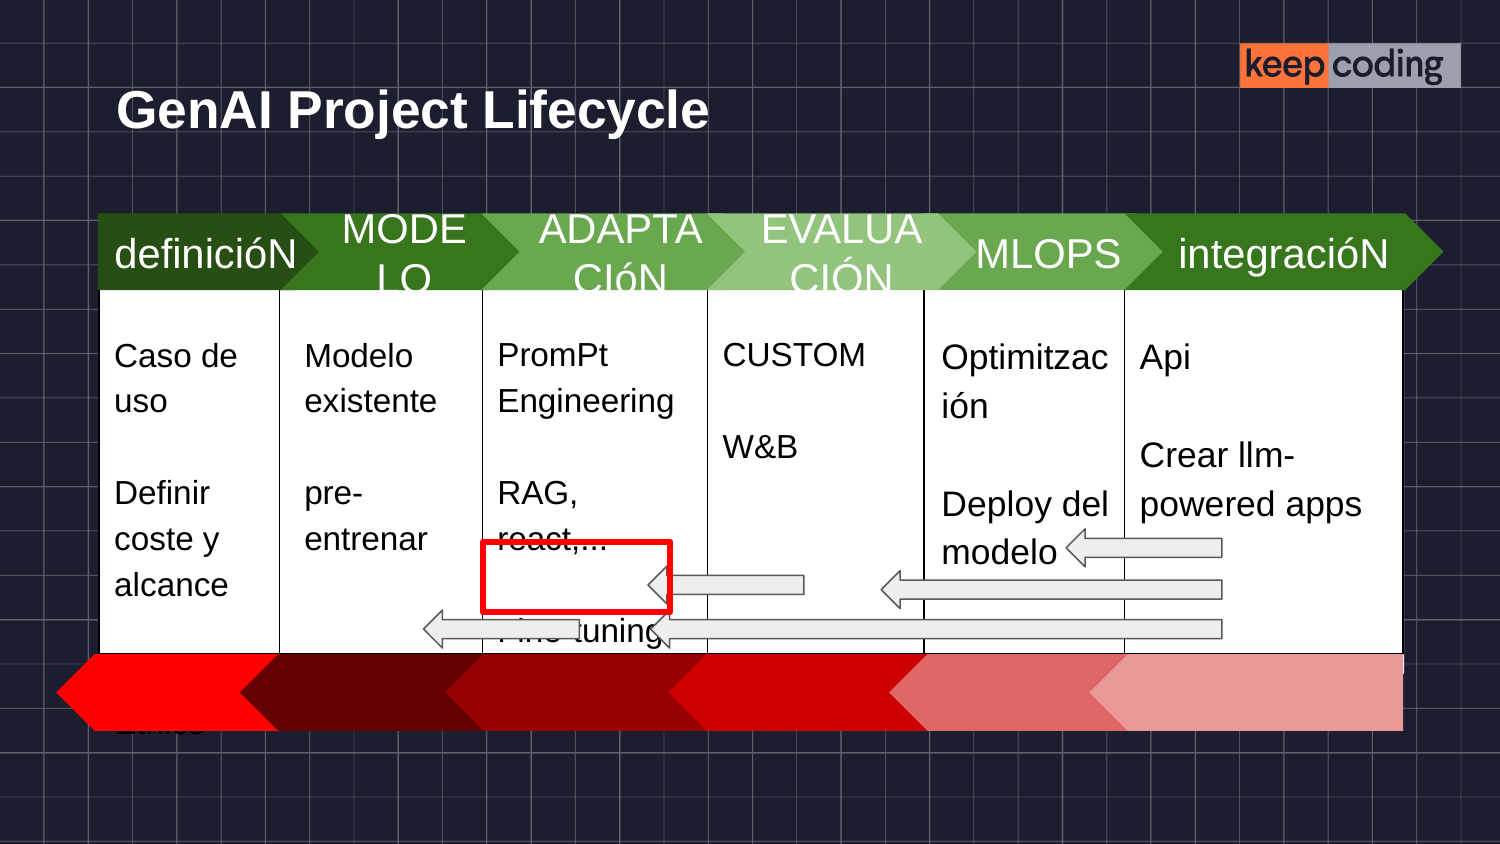

# GenAI Project Lifecycle
MLOPS
Optimitzación

Deploy del modelo
integracióN
Api

Crear llm-powered apps
EVALUACIÓN
CUSTOM
W&B
MODELO
Modelo existente

pre-entrenar
ADAPTACIóN
PromPt Engineering

RAG, react,...

Fine-tuning
definicióN
Caso de uso

Definir coste y alcance

RAI & Ethics